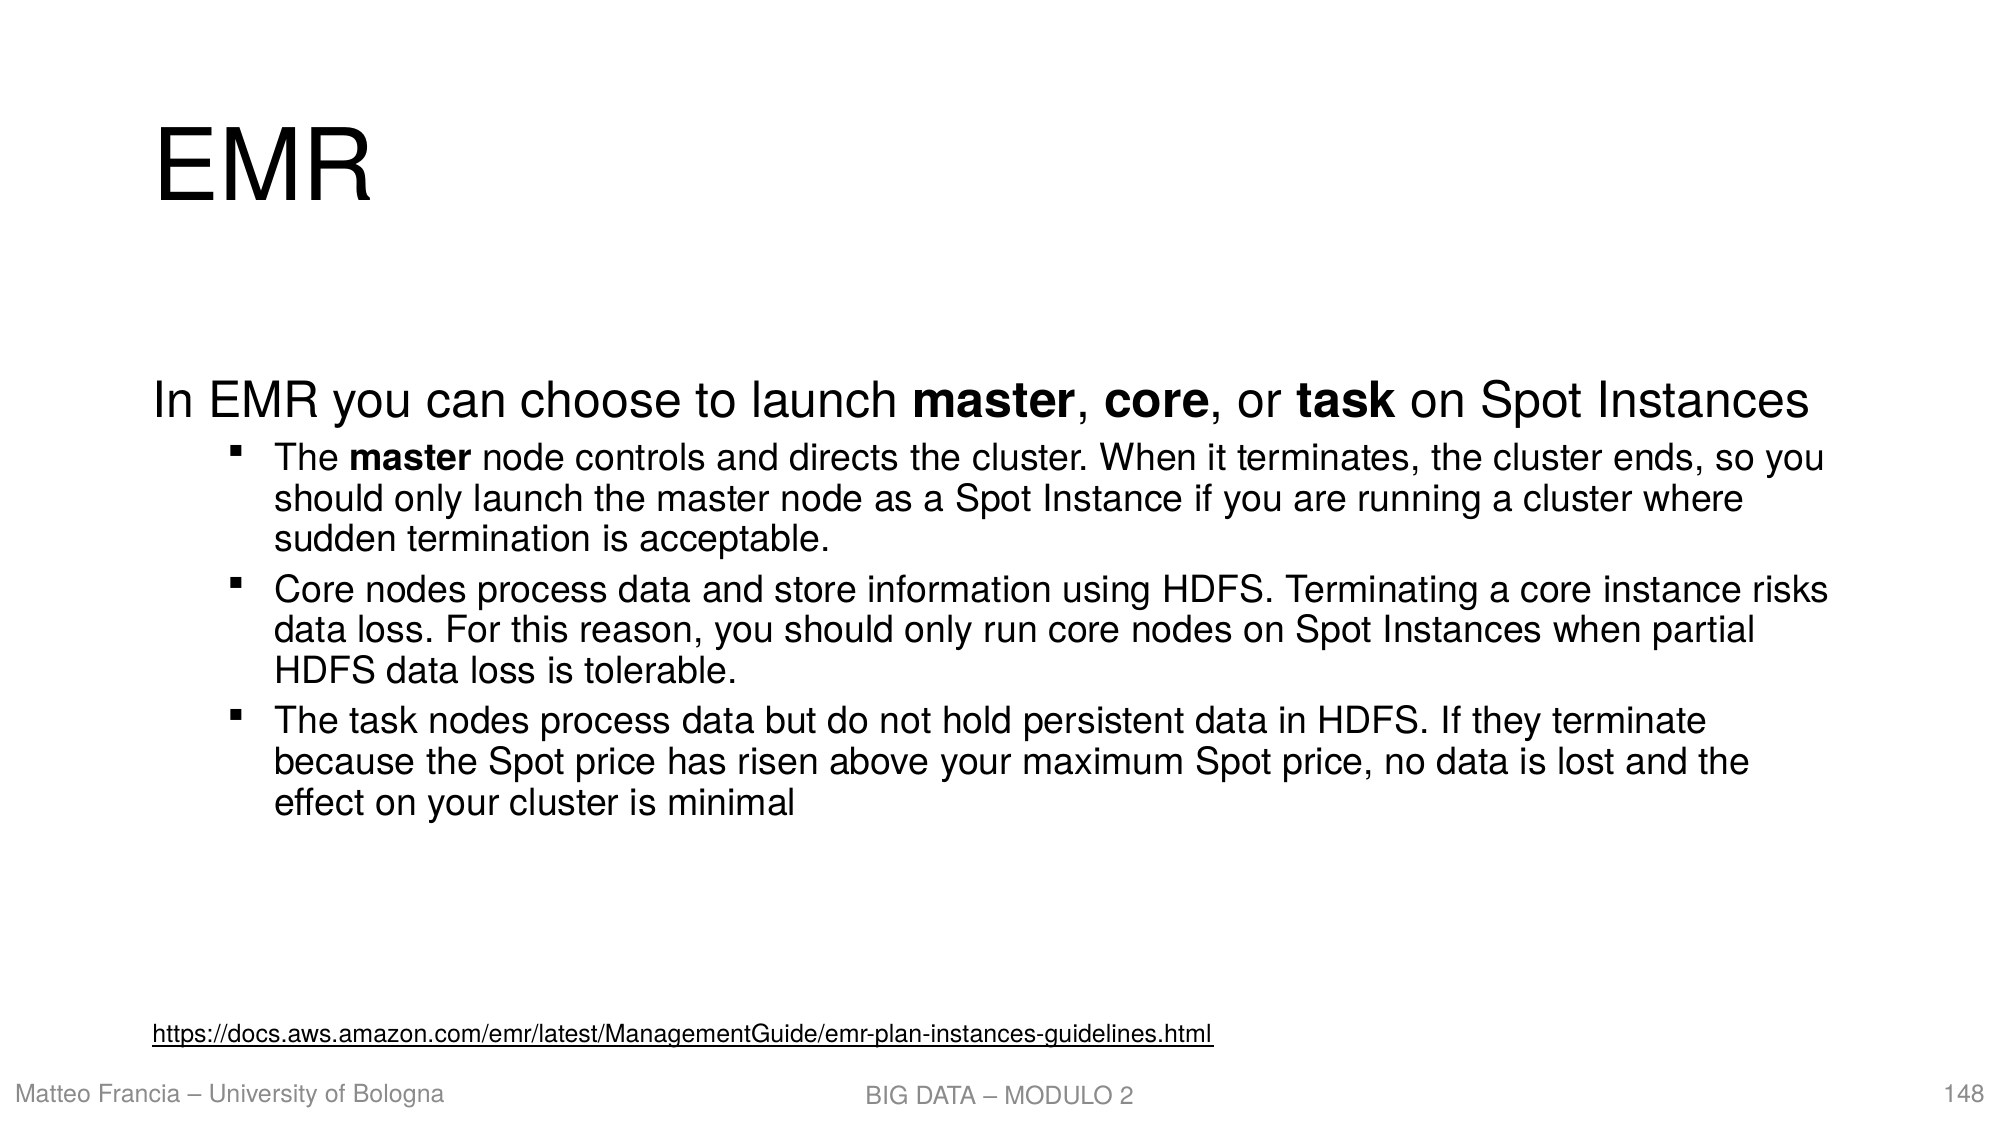

# EMR
In EMR you can choose to launch master, core, or task on Spot Instances
The master node controls and directs the cluster. When it terminates, the cluster ends, so you should only launch the master node as a Spot Instance if you are running a cluster where sudden termination is acceptable.
Core nodes process data and store information using HDFS. Terminating a core instance risks data loss. For this reason, you should only run core nodes on Spot Instances when partial HDFS data loss is tolerable.
The task nodes process data but do not hold persistent data in HDFS. If they terminate because the Spot price has risen above your maximum Spot price, no data is lost and the effect on your cluster is minimal

https://docs.aws.amazon.com/emr/latest/ManagementGuide/emr-plan-instances-guidelines.html
148
Matteo Francia – University of Bologna